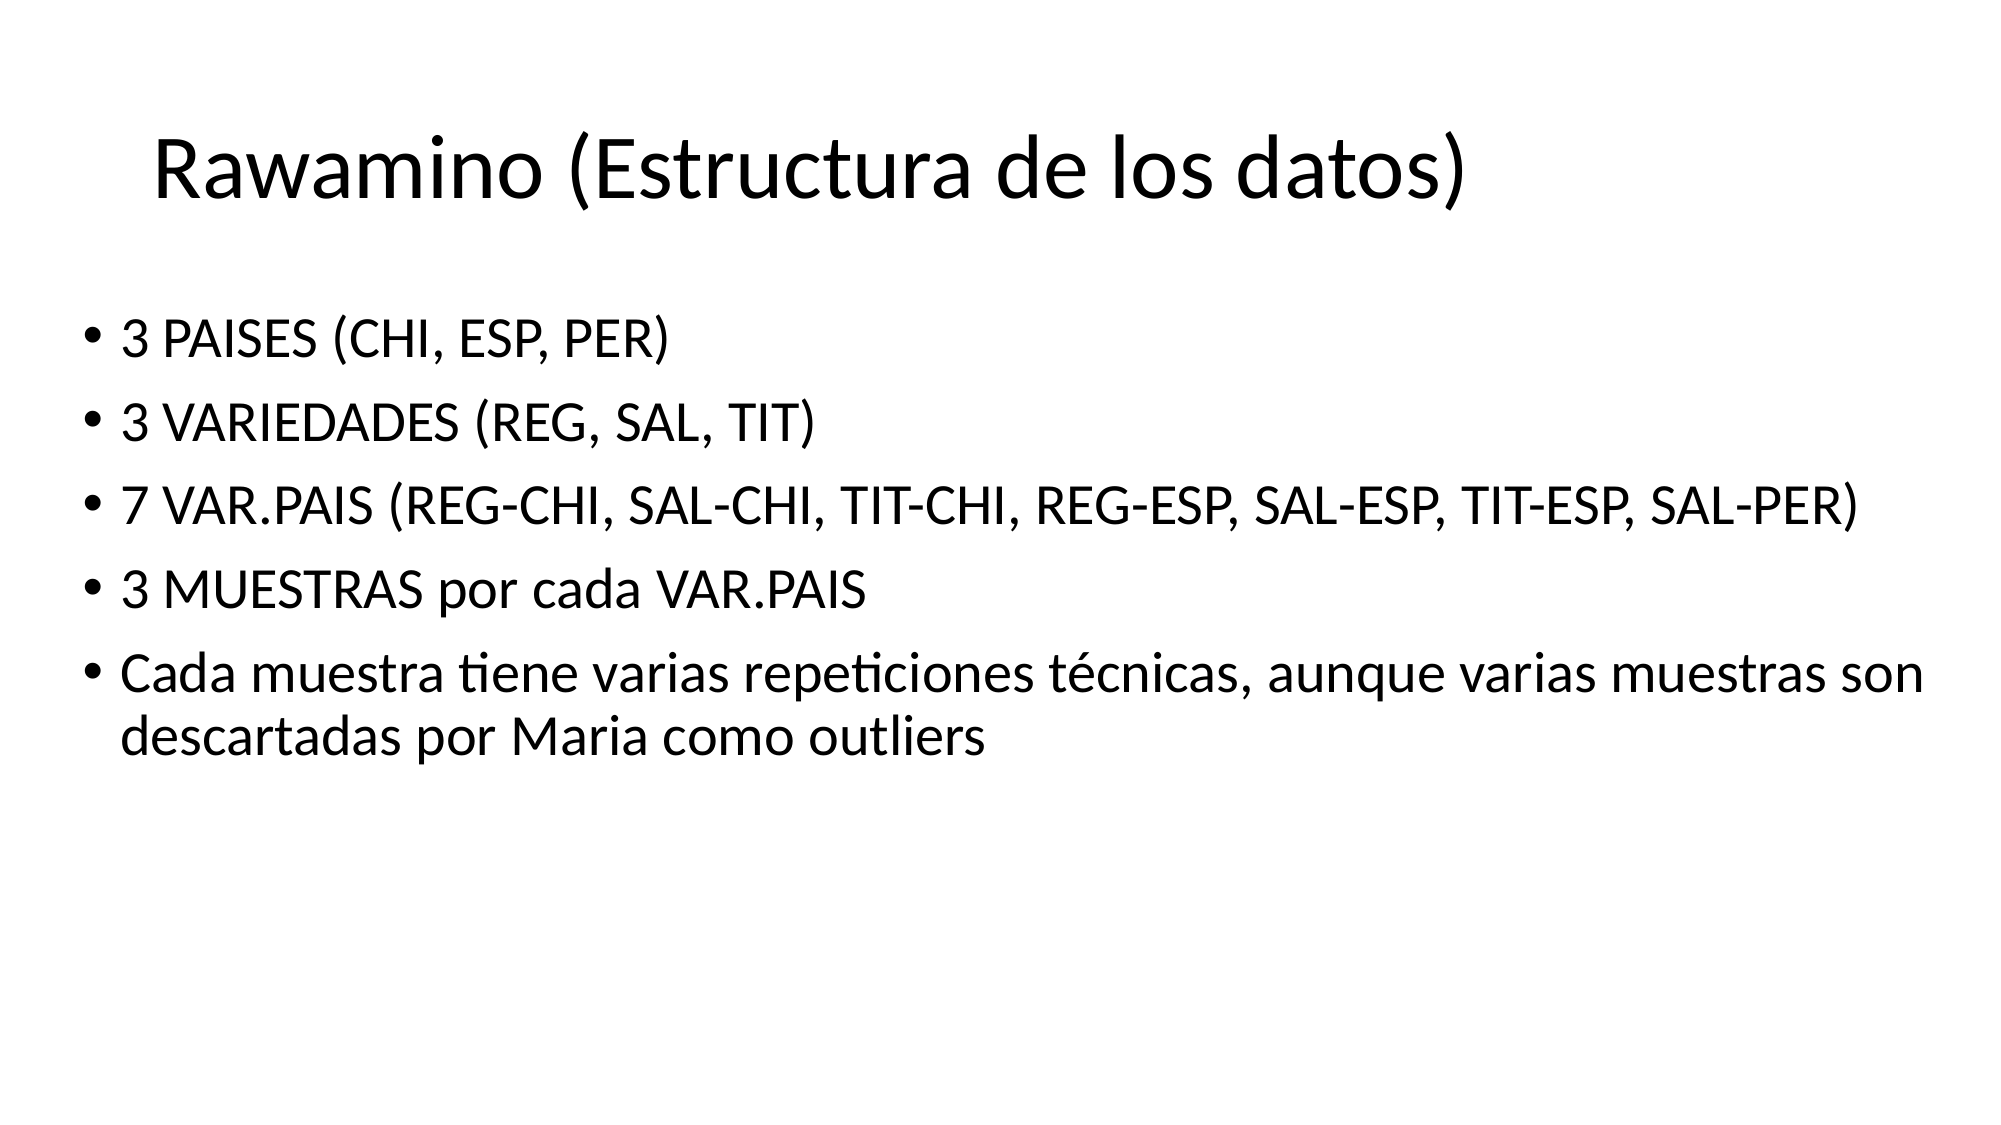

# Rawamino (Estructura de los datos)
3 PAISES (CHI, ESP, PER)
3 VARIEDADES (REG, SAL, TIT)
7 VAR.PAIS (REG-CHI, SAL-CHI, TIT-CHI, REG-ESP, SAL-ESP, TIT-ESP, SAL-PER)
3 MUESTRAS por cada VAR.PAIS
Cada muestra tiene varias repeticiones técnicas, aunque varias muestras son descartadas por Maria como outliers